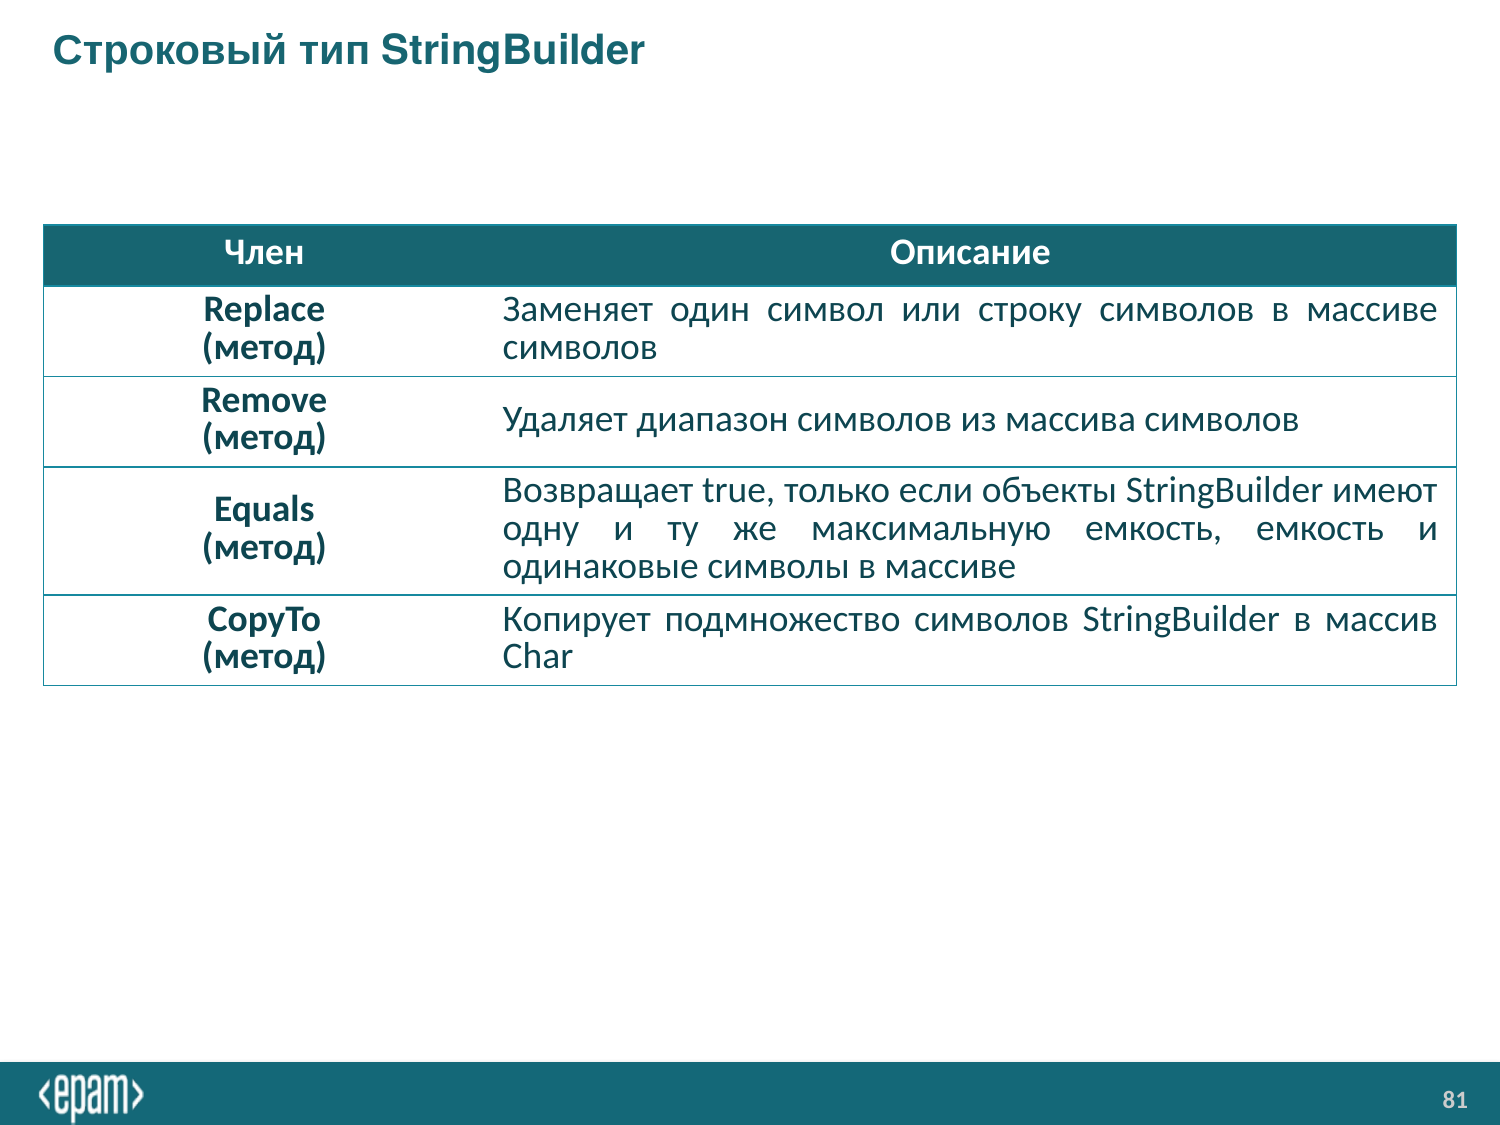

# Строковый тип StringBuilder
| Член | Описание |
| --- | --- |
| Replace (метод) | Заменяет один символ или строку символов в массиве символов |
| Remove (метод) | Удаляет диапазон символов из массива символов |
| Equals (метод) | Возвращает true, только если объекты StringBuilder имеют одну и ту же максимальную емкость, емкость и одинаковые символы в массиве |
| СоруТо (метод) | Копирует подмножество символов StringBuilder в массив Char |